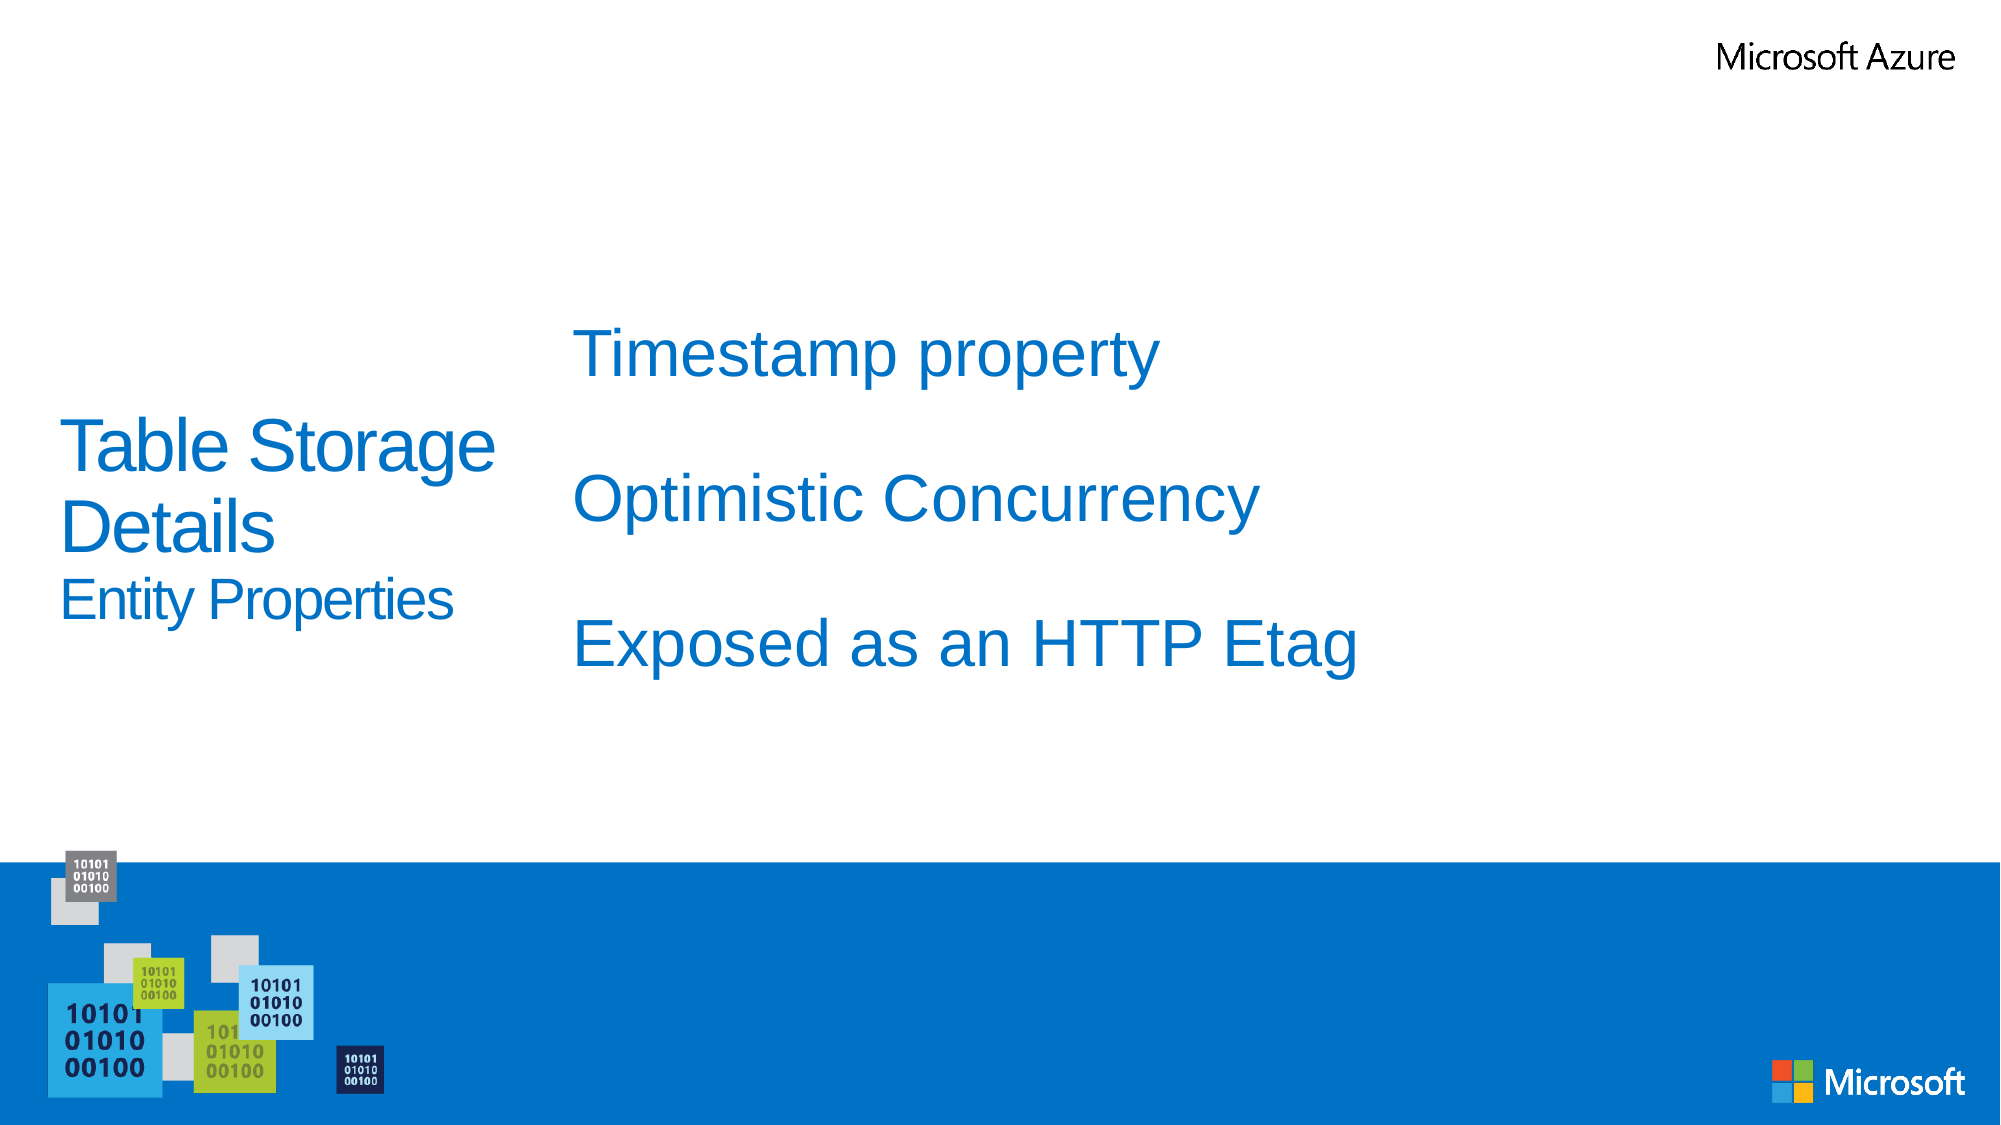

Timestamp property
Optimistic Concurrency
Exposed as an HTTP Etag
# Table Storage Details Entity Properties